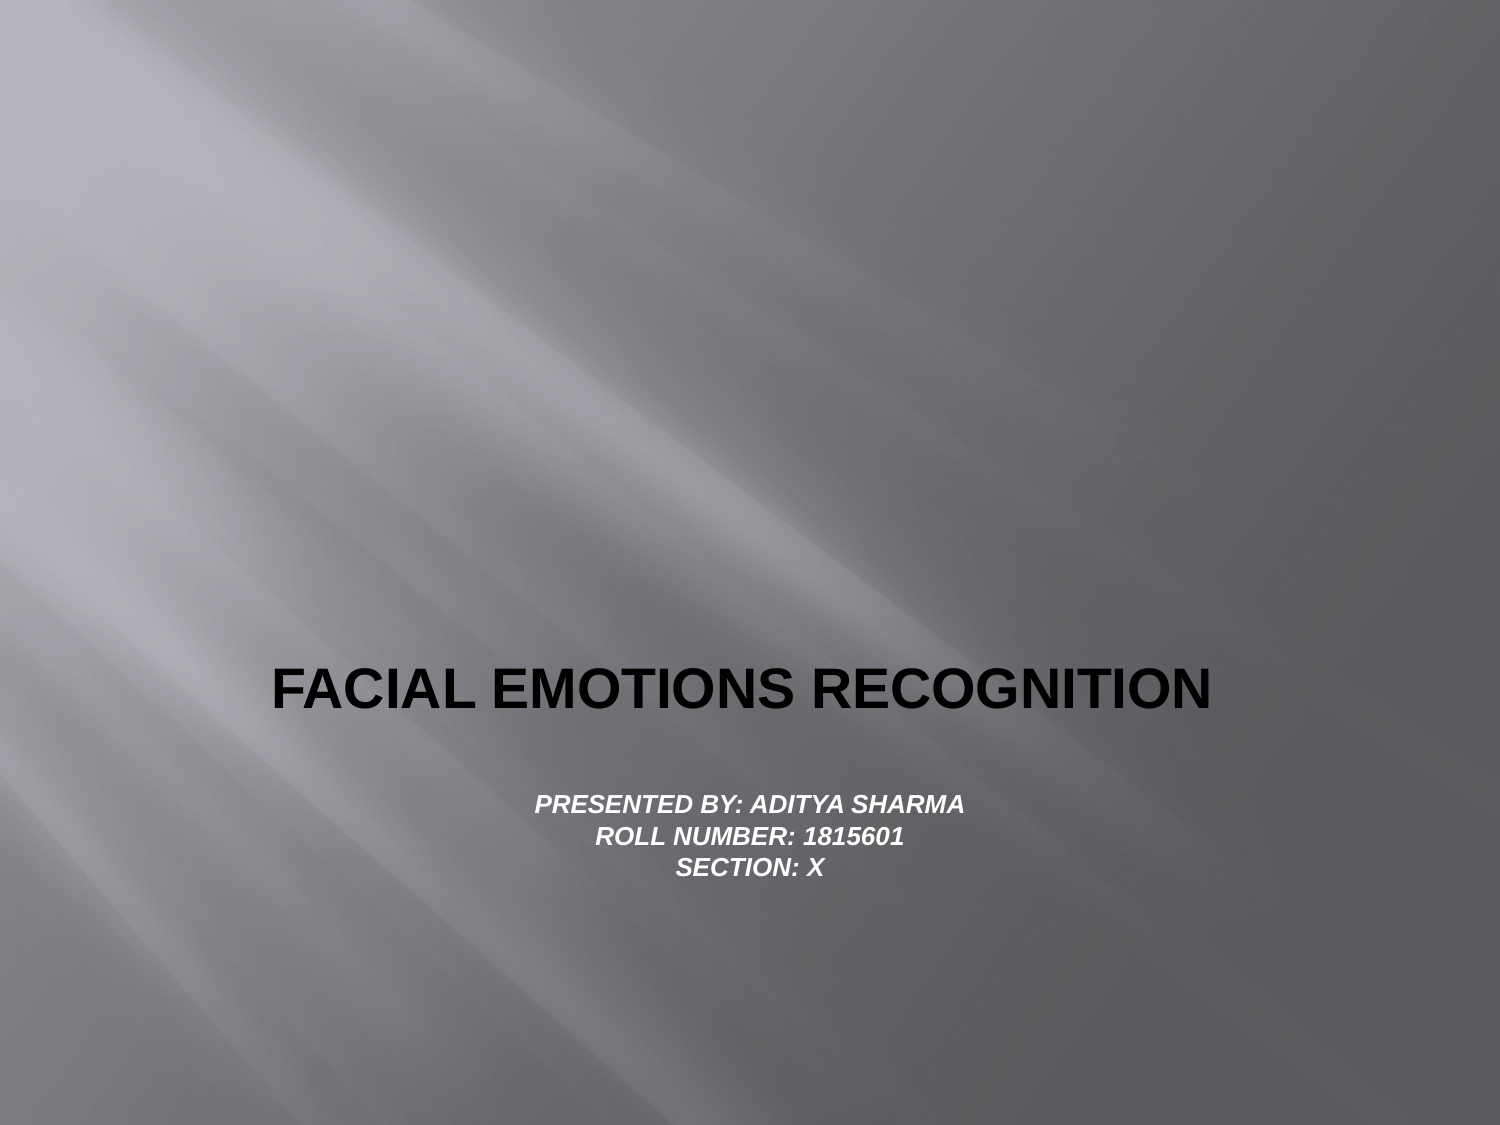

# Facial Emotions recognition Presented by: Aditya Sharma Roll Number: 1815601 Section: X